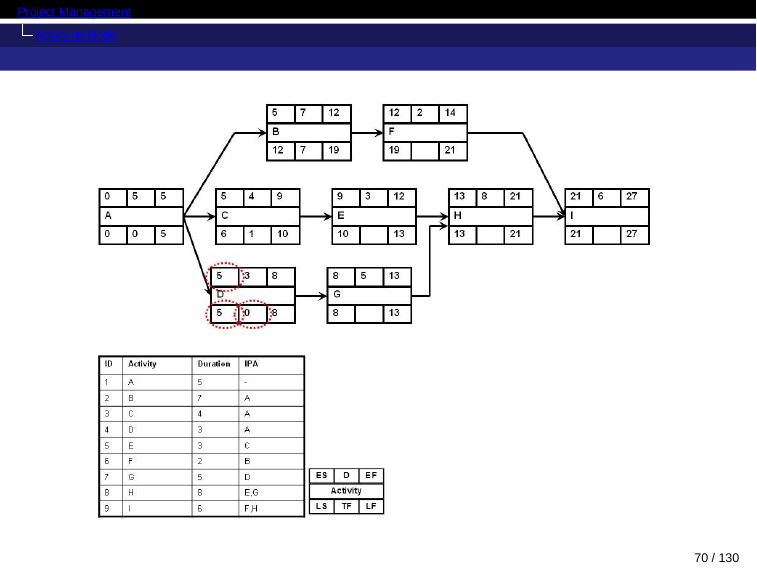

Project Management

Activity on Node

70 / 130